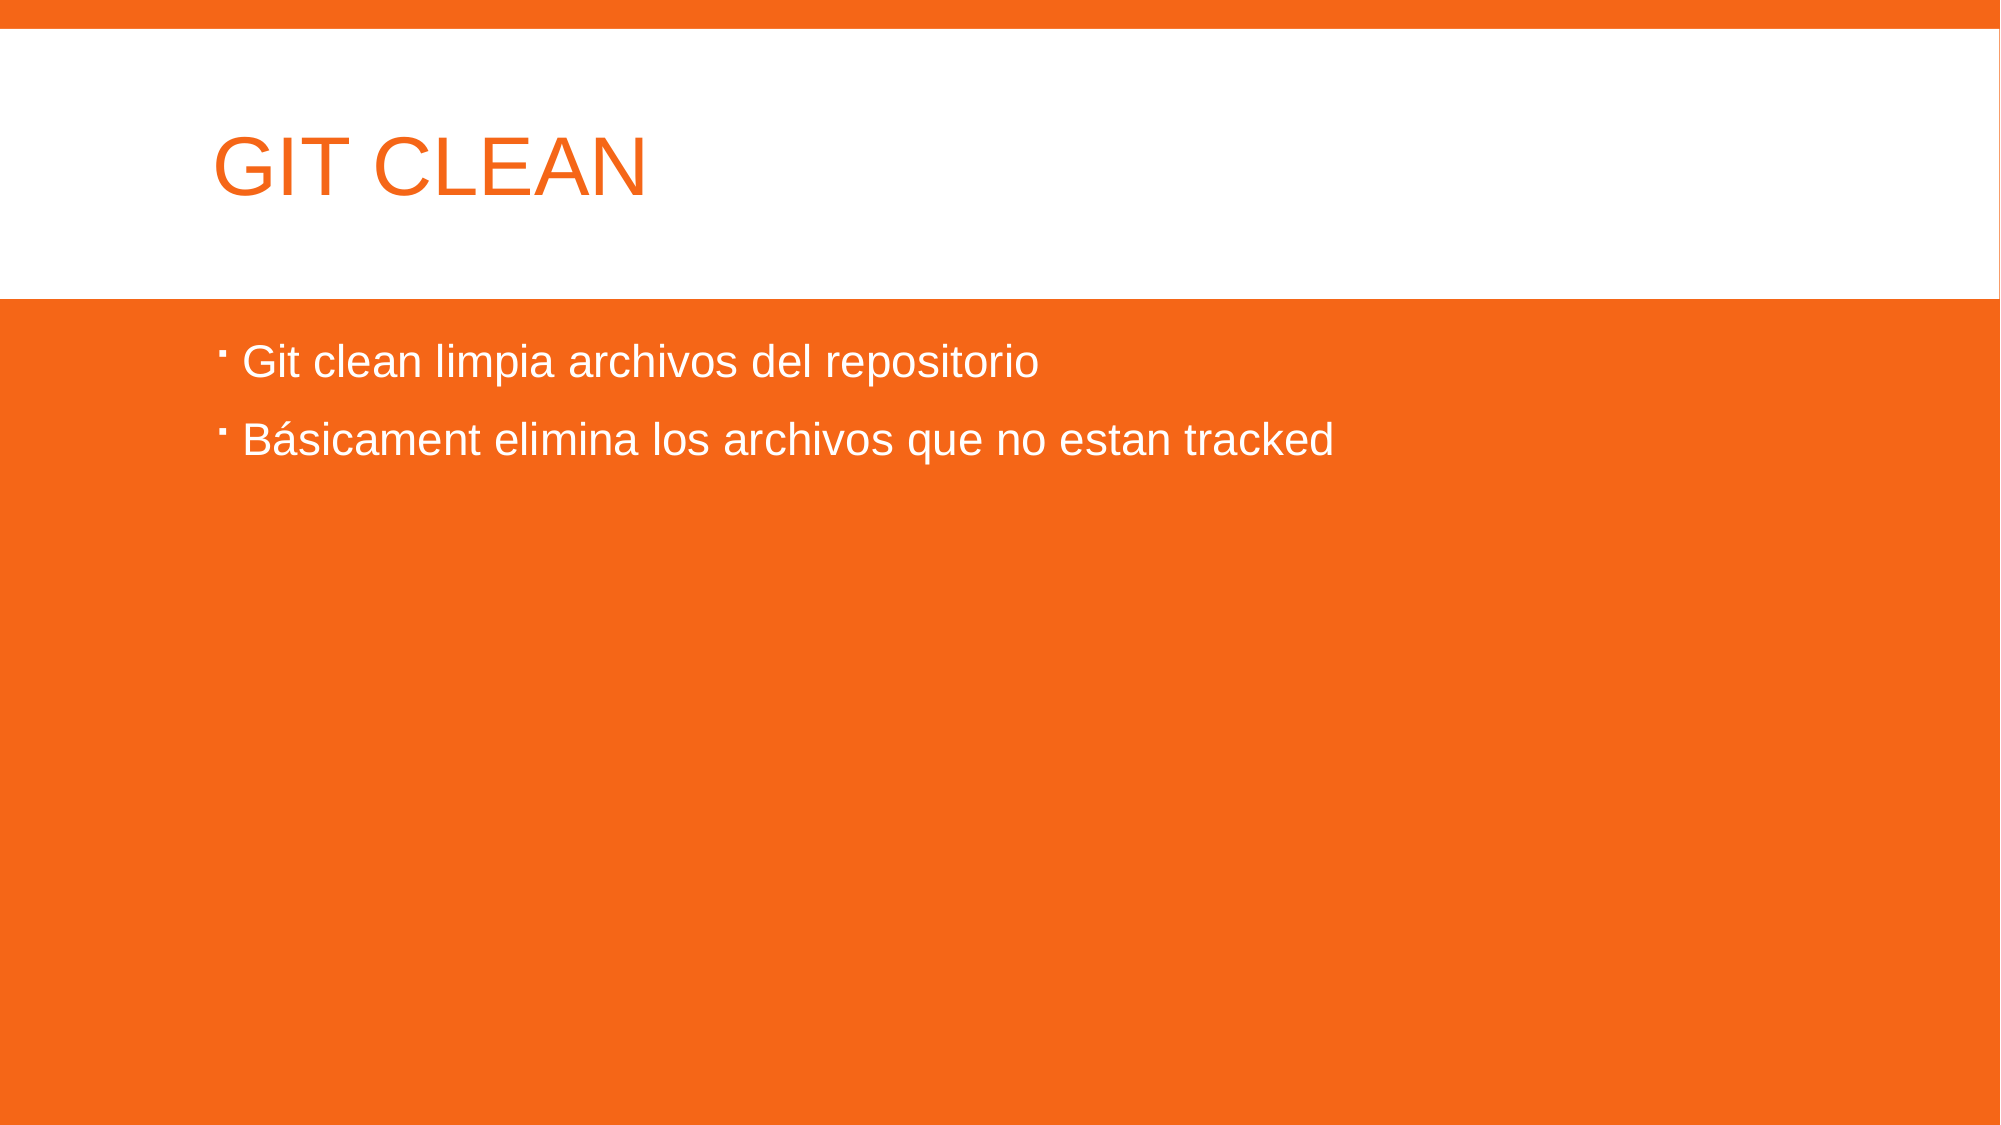

# Git clean
Git clean limpia archivos del repositorio
Básicament elimina los archivos que no estan tracked